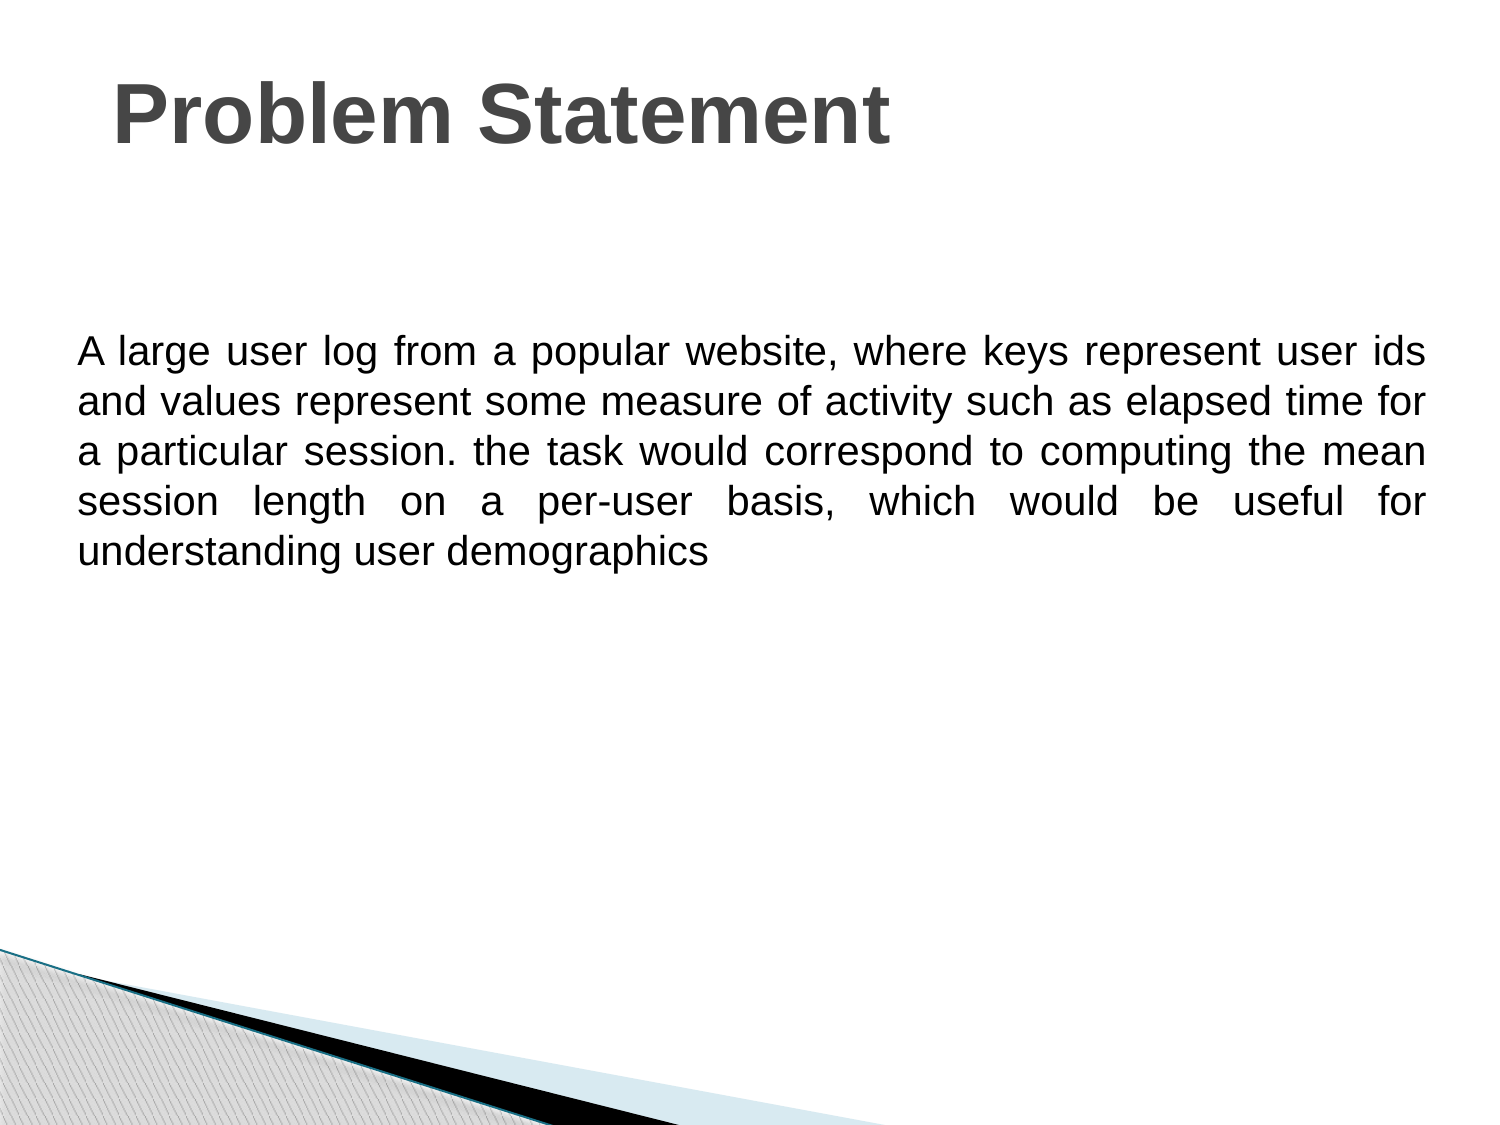

# Problem Statement

A large user log from a popular website, where keys represent user ids and values represent some measure of activity such as elapsed time for a particular session. the task would correspond to computing the mean session length on a per-user basis, which would be useful for understanding user demographics